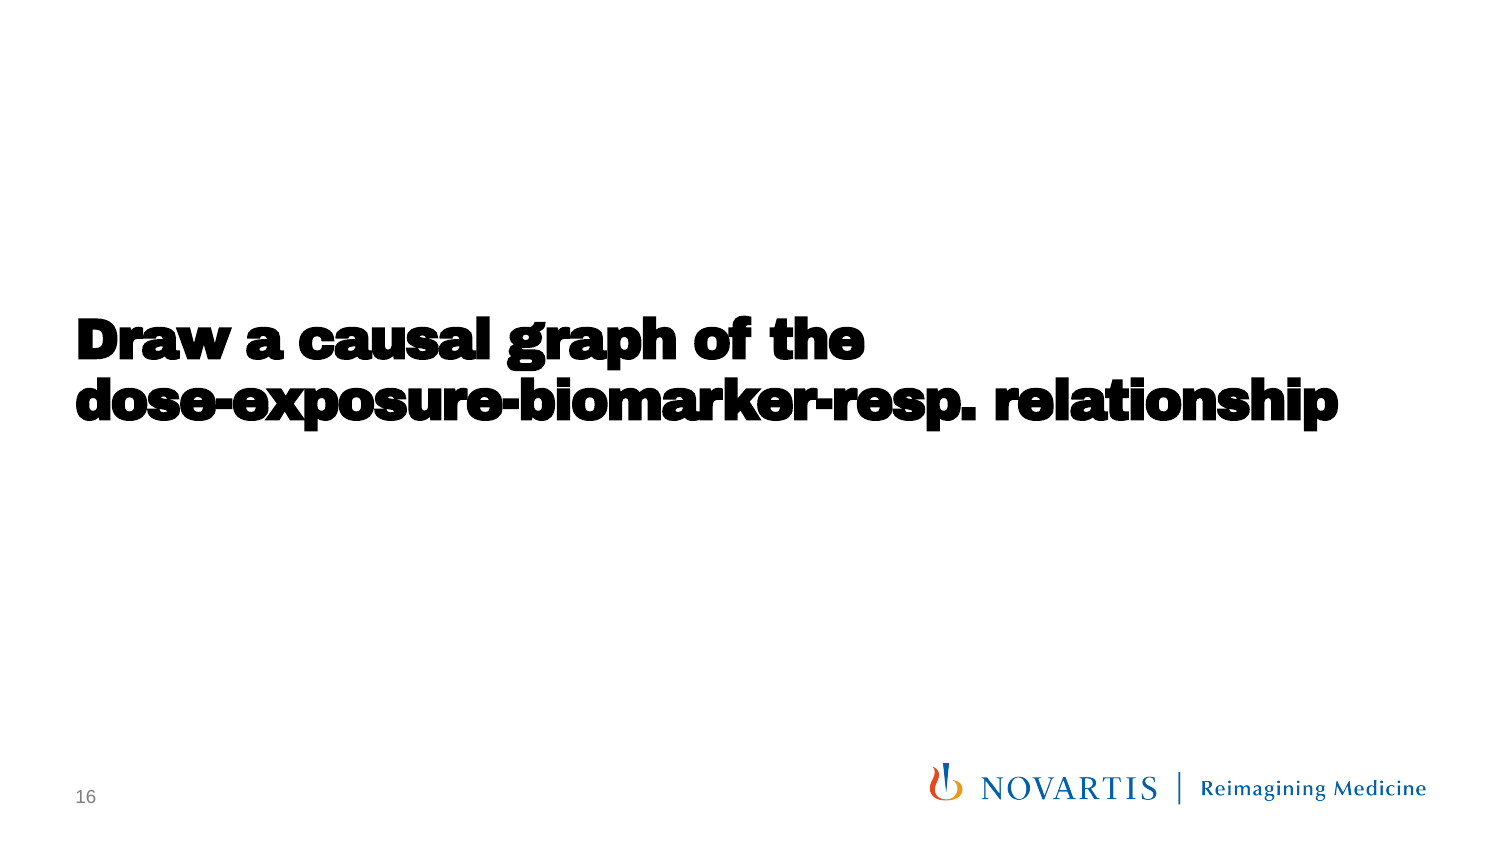

# Draw a causal graph of the dose-exposure-biomarker-resp. relationship
16